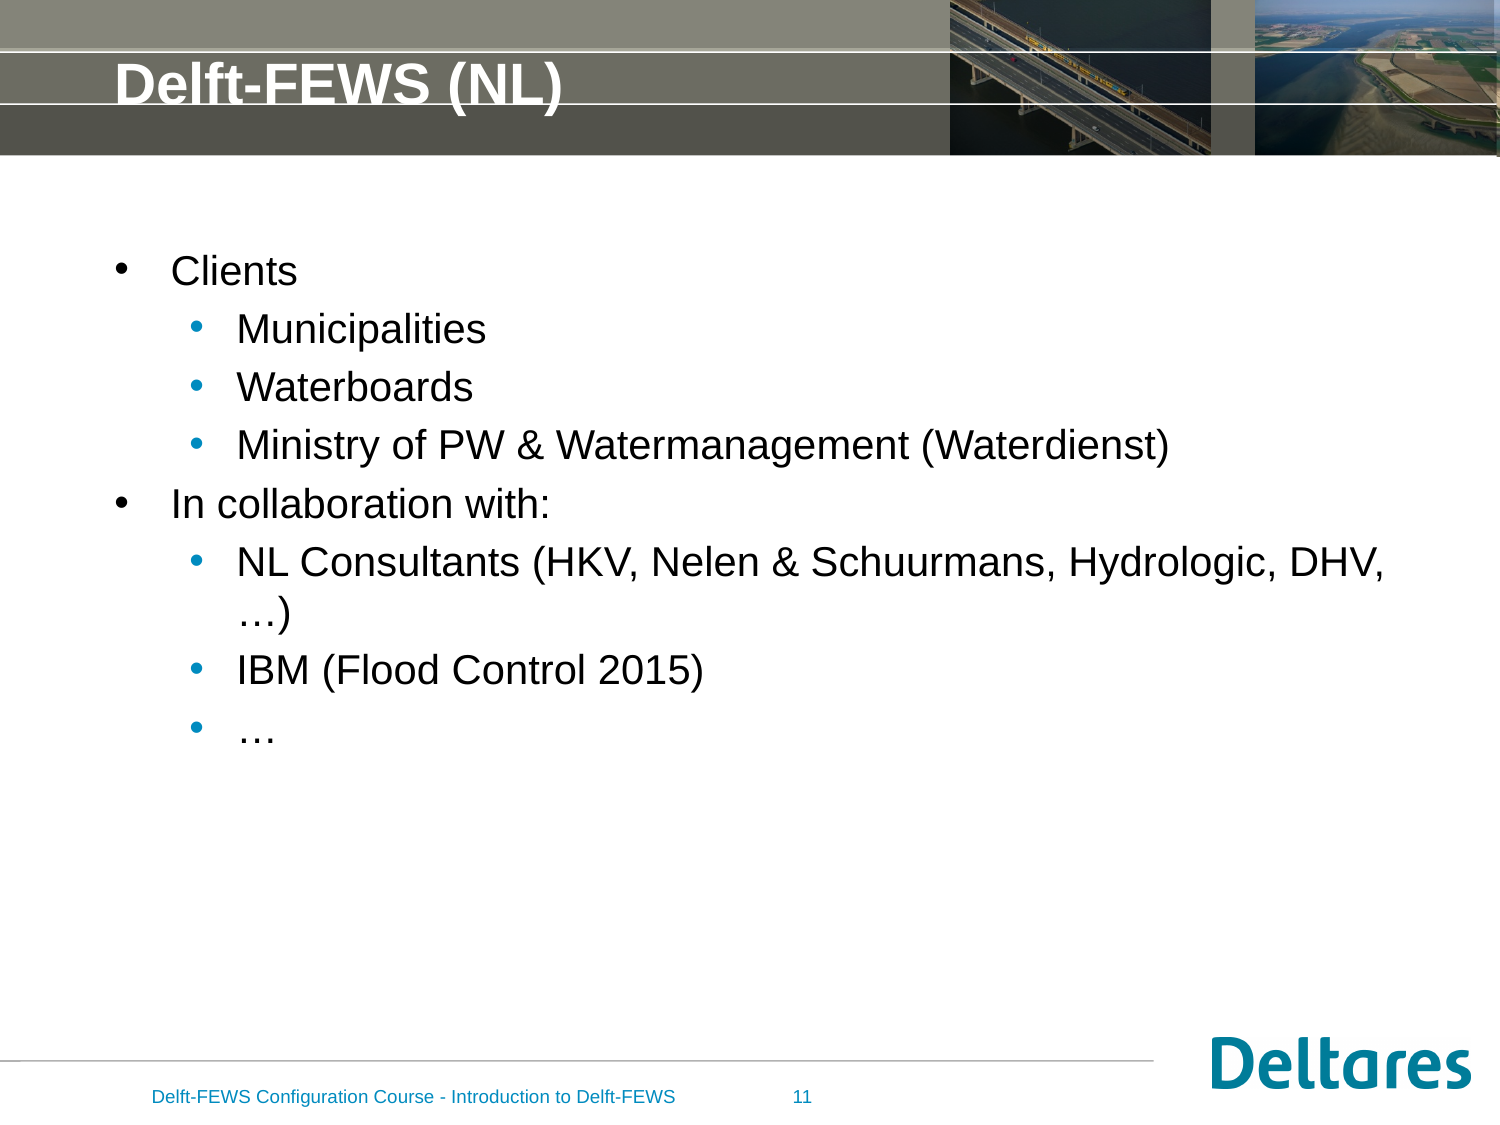

# Delft-FEWS (NL)
Clients
Municipalities
Waterboards
Ministry of PW & Watermanagement (Waterdienst)
In collaboration with:
NL Consultants (HKV, Nelen & Schuurmans, Hydrologic, DHV, …)
IBM (Flood Control 2015)
…

Delft-FEWS Configuration Course - Introduction to Delft-FEWS
11